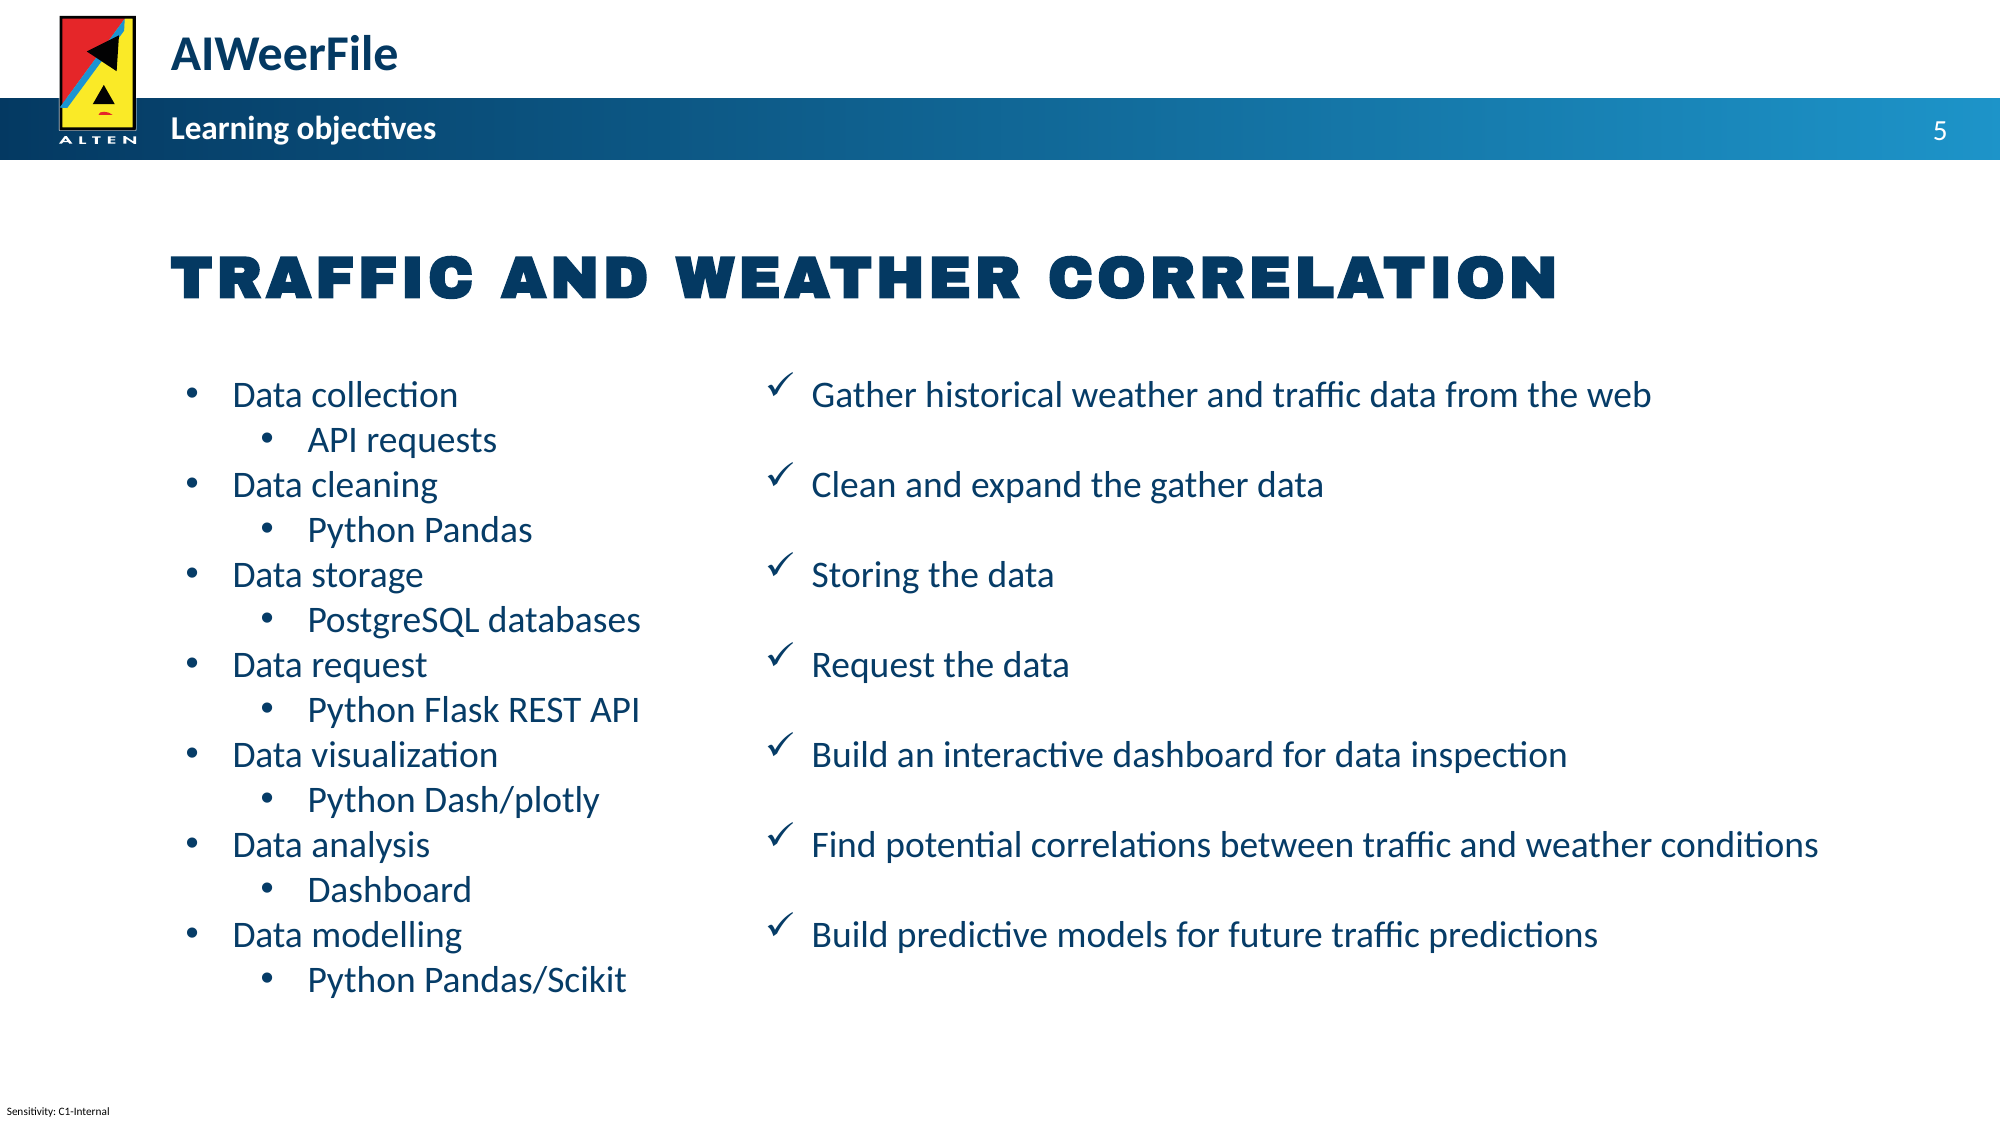

AIWeerFile
Learning objectives
Traffic and Weather correlation
Gather historical weather and traffic data from the web

Clean and expand the gather data

Storing the data

Request the data

Build an interactive dashboard for data inspection

Find potential correlations between traffic and weather conditions

Build predictive models for future traffic predictions

Data collection
API requests
Data cleaning
Python Pandas
Data storage
PostgreSQL databases
Data request
Python Flask REST API
Data visualization
Python Dash/plotly
Data analysis
Dashboard
Data modelling
Python Pandas/Scikit